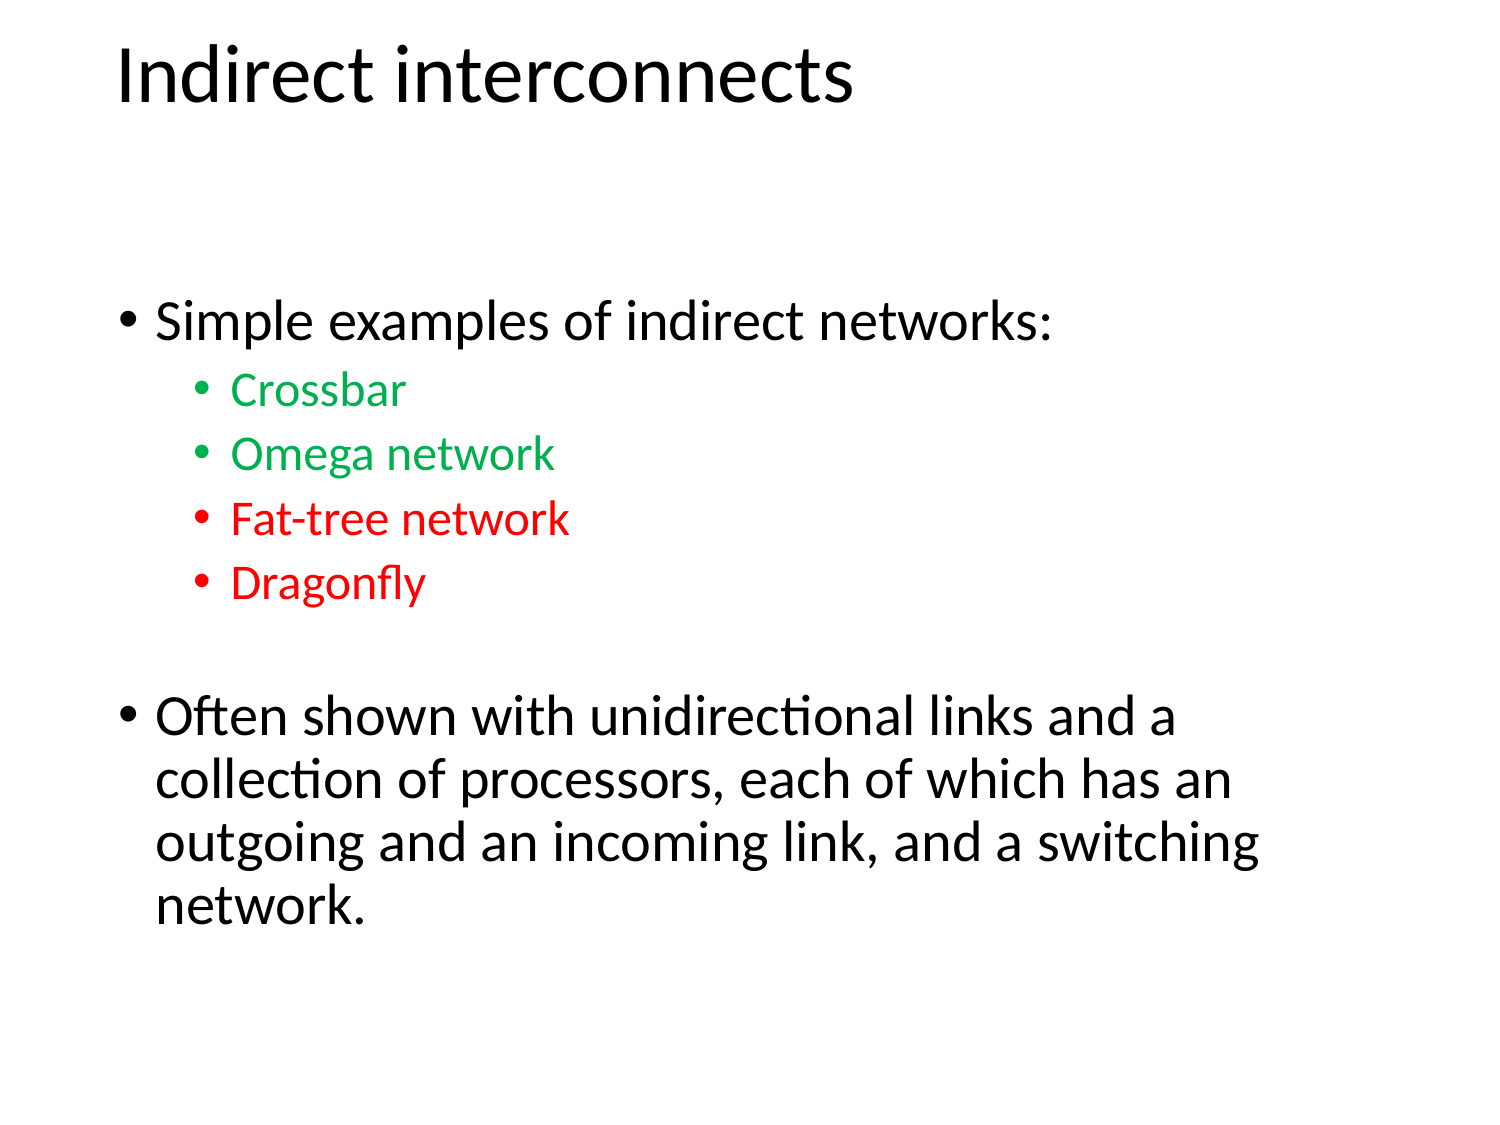

# Indirect interconnects
Simple examples of indirect networks:
Crossbar
Omega network
Fat-tree network
Dragonfly
Often shown with unidirectional links and a collection of processors, each of which has an outgoing and an incoming link, and a switching network.